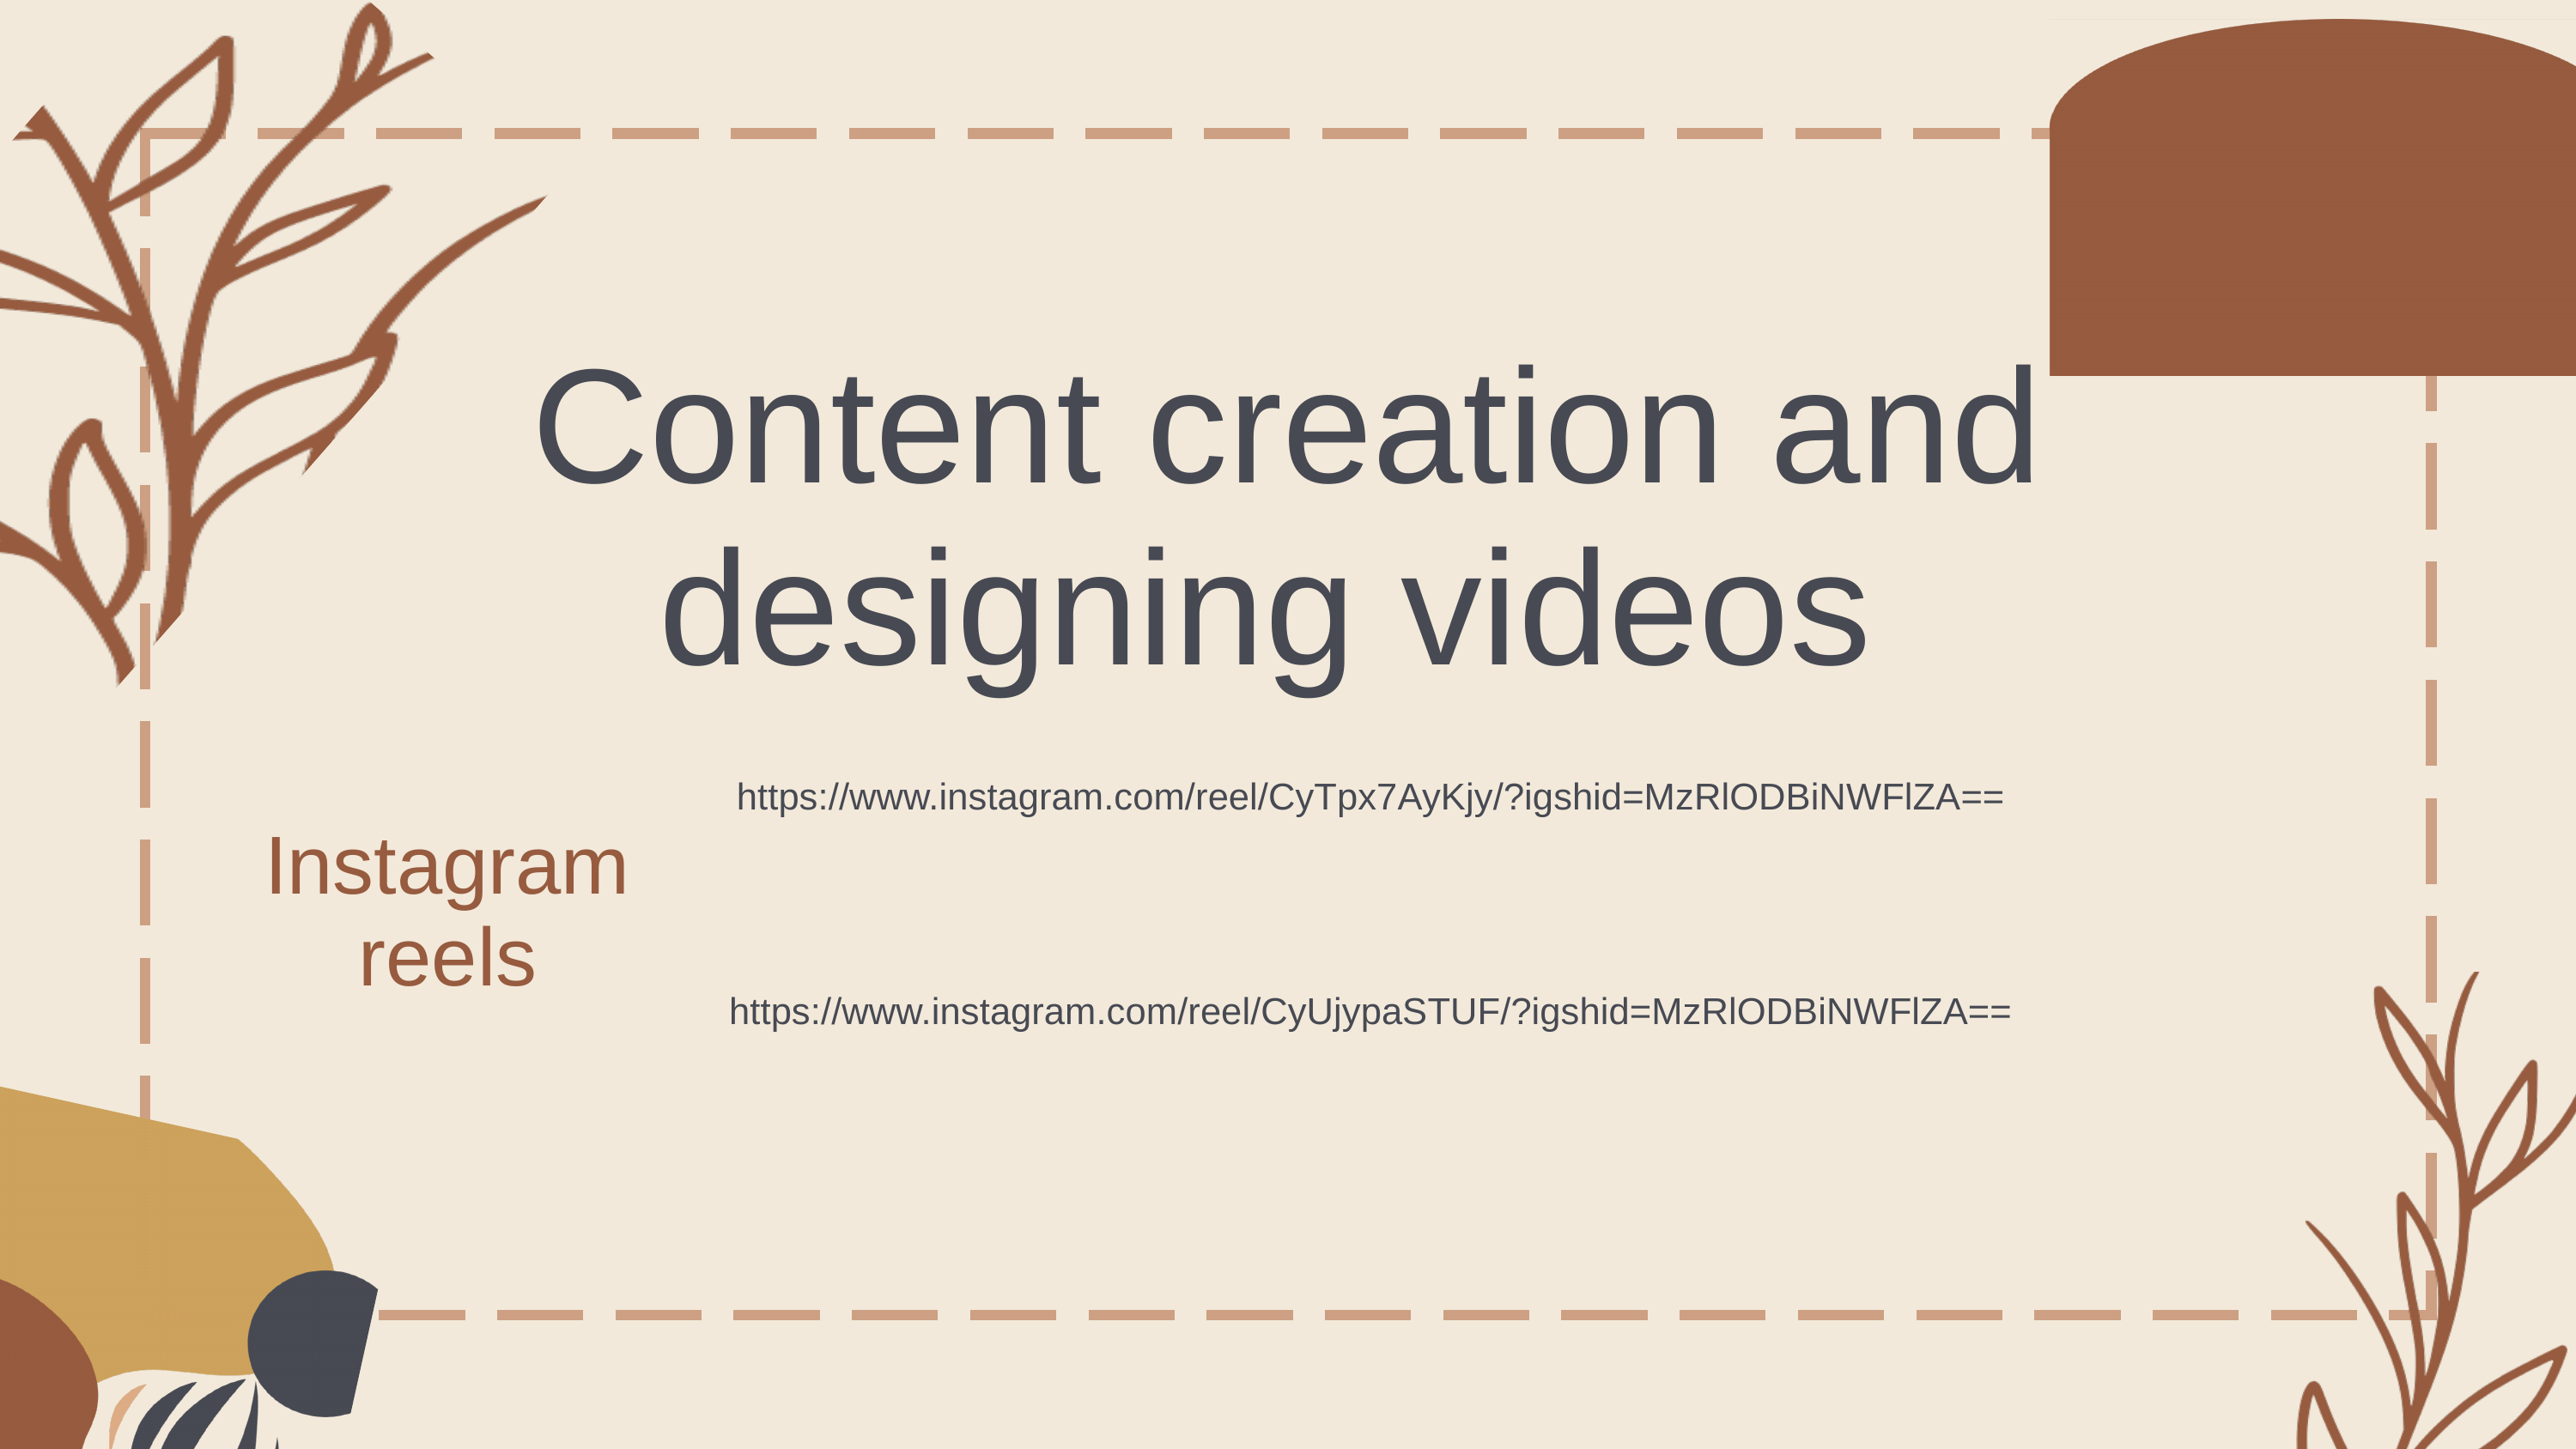

Content creation and designing videos
https://www.instagram.com/reel/CyTpx7AyKjy/?igshid=MzRlODBiNWFlZA==
Instagram reels

https://www.instagram.com/reel/CyUjypaSTUF/?igshid=MzRlODBiNWFlZA==